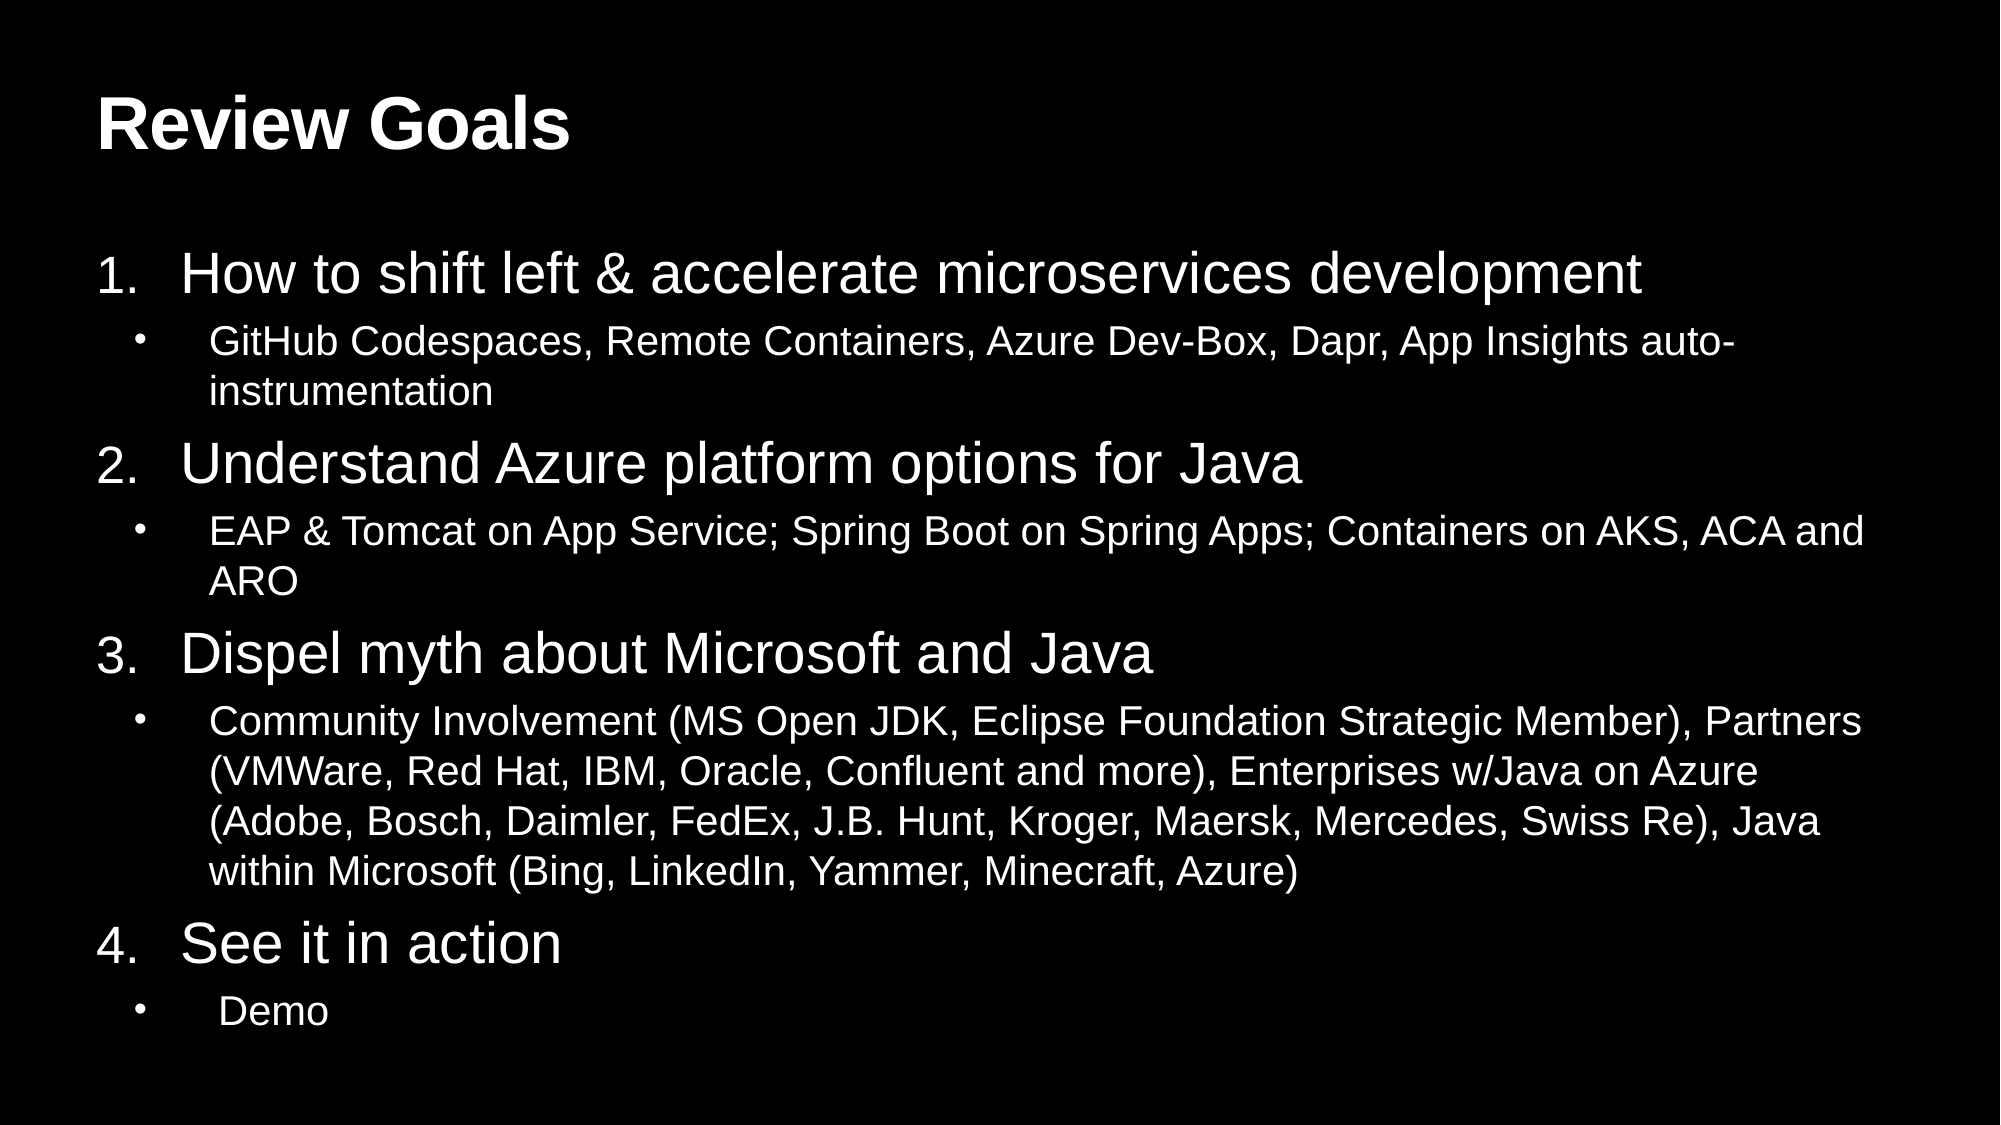

# Review Goals
How to shift left & accelerate microservices development
GitHub Codespaces, Remote Containers, Azure Dev-Box, Dapr, App Insights auto-instrumentation
Understand Azure platform options for Java
EAP & Tomcat on App Service; Spring Boot on Spring Apps; Containers on AKS, ACA and ARO
Dispel myth about Microsoft and Java
Community Involvement (MS Open JDK, Eclipse Foundation Strategic Member), Partners (VMWare, Red Hat, IBM, Oracle, Confluent and more), Enterprises w/Java on Azure (Adobe, Bosch, Daimler, FedEx, J.B. Hunt, Kroger, Maersk, Mercedes, Swiss Re), Java within Microsoft (Bing, LinkedIn, Yammer, Minecraft, Azure)
See it in action
Demo